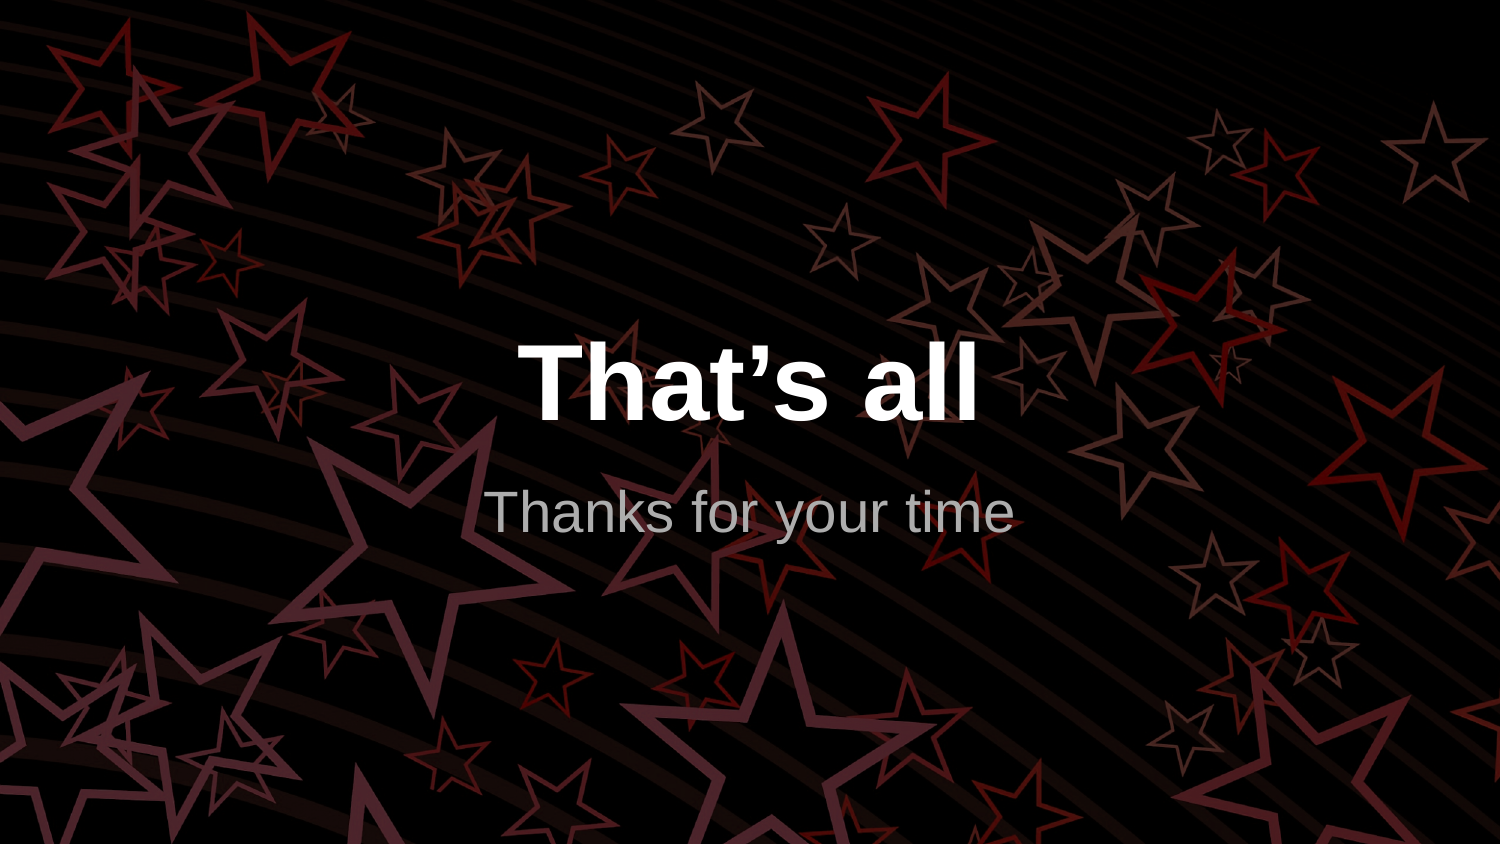

# That’s all
Thanks for your time